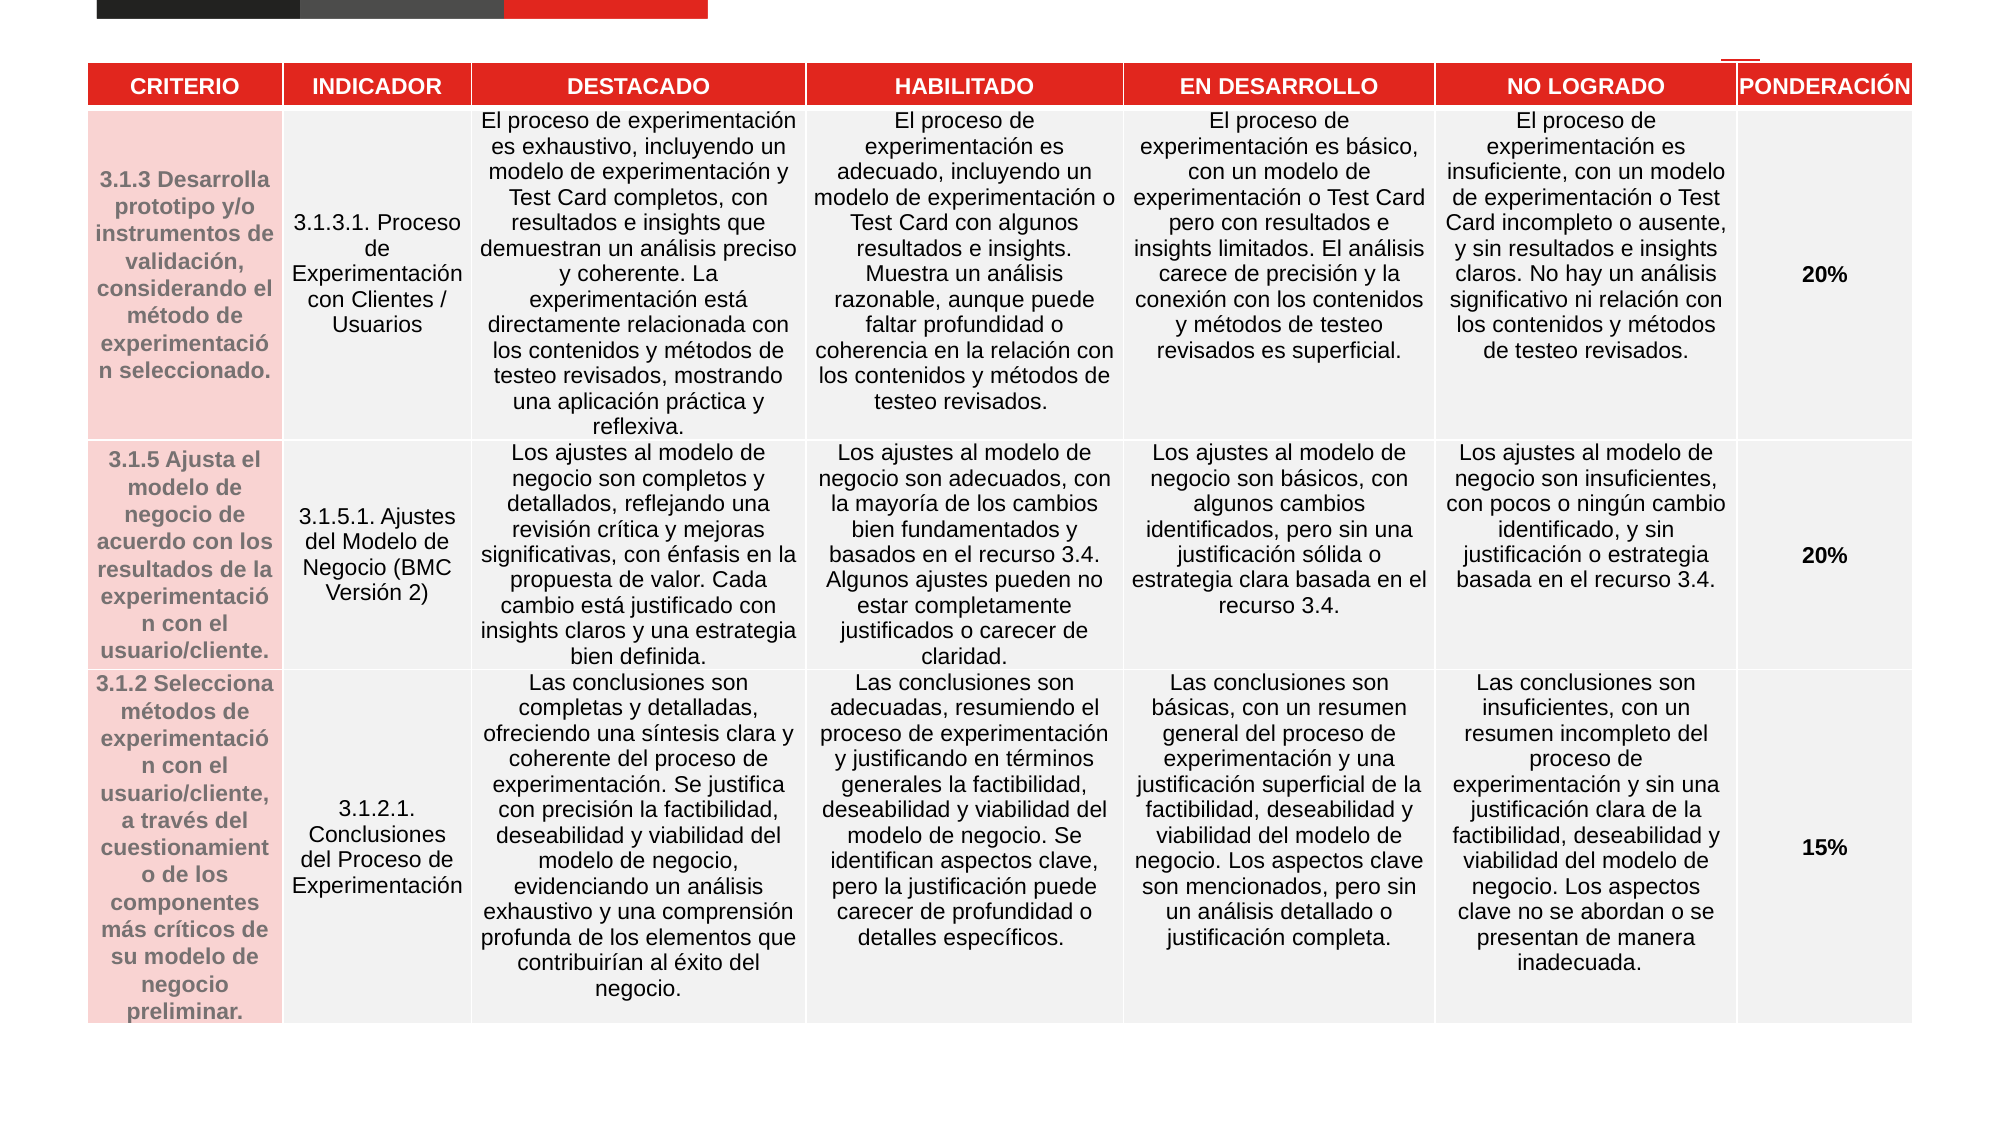

| CRITERIO | INDICADOR | DESTACADO | HABILITADO | EN DESARROLLO | NO LOGRADO | PONDERACIÓN |
| --- | --- | --- | --- | --- | --- | --- |
| 3.1.3 Desarrolla prototipo y/o instrumentos de validación, considerando el método de experimentación seleccionado. | 3.1.3.1. Proceso de Experimentación con Clientes / Usuarios | El proceso de experimentación es exhaustivo, incluyendo un modelo de experimentación y Test Card completos, con resultados e insights que demuestran un análisis preciso y coherente. La experimentación está directamente relacionada con los contenidos y métodos de testeo revisados, mostrando una aplicación práctica y reflexiva. | El proceso de experimentación es adecuado, incluyendo un modelo de experimentación o Test Card con algunos resultados e insights. Muestra un análisis razonable, aunque puede faltar profundidad o coherencia en la relación con los contenidos y métodos de testeo revisados. | El proceso de experimentación es básico, con un modelo de experimentación o Test Card pero con resultados e insights limitados. El análisis carece de precisión y la conexión con los contenidos y métodos de testeo revisados es superficial. | El proceso de experimentación es insuficiente, con un modelo de experimentación o Test Card incompleto o ausente, y sin resultados e insights claros. No hay un análisis significativo ni relación con los contenidos y métodos de testeo revisados. | 20% |
| 3.1.5 Ajusta el modelo de negocio de acuerdo con los resultados de la experimentación con el usuario/cliente. | 3.1.5.1. Ajustes del Modelo de Negocio (BMC Versión 2) | Los ajustes al modelo de negocio son completos y detallados, reflejando una revisión crítica y mejoras significativas, con énfasis en la propuesta de valor. Cada cambio está justificado con insights claros y una estrategia bien definida. | Los ajustes al modelo de negocio son adecuados, con la mayoría de los cambios bien fundamentados y basados en el recurso 3.4. Algunos ajustes pueden no estar completamente justificados o carecer de claridad. | Los ajustes al modelo de negocio son básicos, con algunos cambios identificados, pero sin una justificación sólida o estrategia clara basada en el recurso 3.4. | Los ajustes al modelo de negocio son insuficientes, con pocos o ningún cambio identificado, y sin justificación o estrategia basada en el recurso 3.4. | 20% |
| 3.1.2 Selecciona métodos de experimentación con el usuario/cliente, a través del cuestionamiento de los componentes más críticos de su modelo de negocio preliminar. | 3.1.2.1. Conclusiones del Proceso de Experimentación | Las conclusiones son completas y detalladas, ofreciendo una síntesis clara y coherente del proceso de experimentación. Se justifica con precisión la factibilidad, deseabilidad y viabilidad del modelo de negocio, evidenciando un análisis exhaustivo y una comprensión profunda de los elementos que contribuirían al éxito del negocio. | Las conclusiones son adecuadas, resumiendo el proceso de experimentación y justificando en términos generales la factibilidad, deseabilidad y viabilidad del modelo de negocio. Se identifican aspectos clave, pero la justificación puede carecer de profundidad o detalles específicos. | Las conclusiones son básicas, con un resumen general del proceso de experimentación y una justificación superficial de la factibilidad, deseabilidad y viabilidad del modelo de negocio. Los aspectos clave son mencionados, pero sin un análisis detallado o justificación completa. | Las conclusiones son insuficientes, con un resumen incompleto del proceso de experimentación y sin una justificación clara de la factibilidad, deseabilidad y viabilidad del modelo de negocio. Los aspectos clave no se abordan o se presentan de manera inadecuada. | 15% |